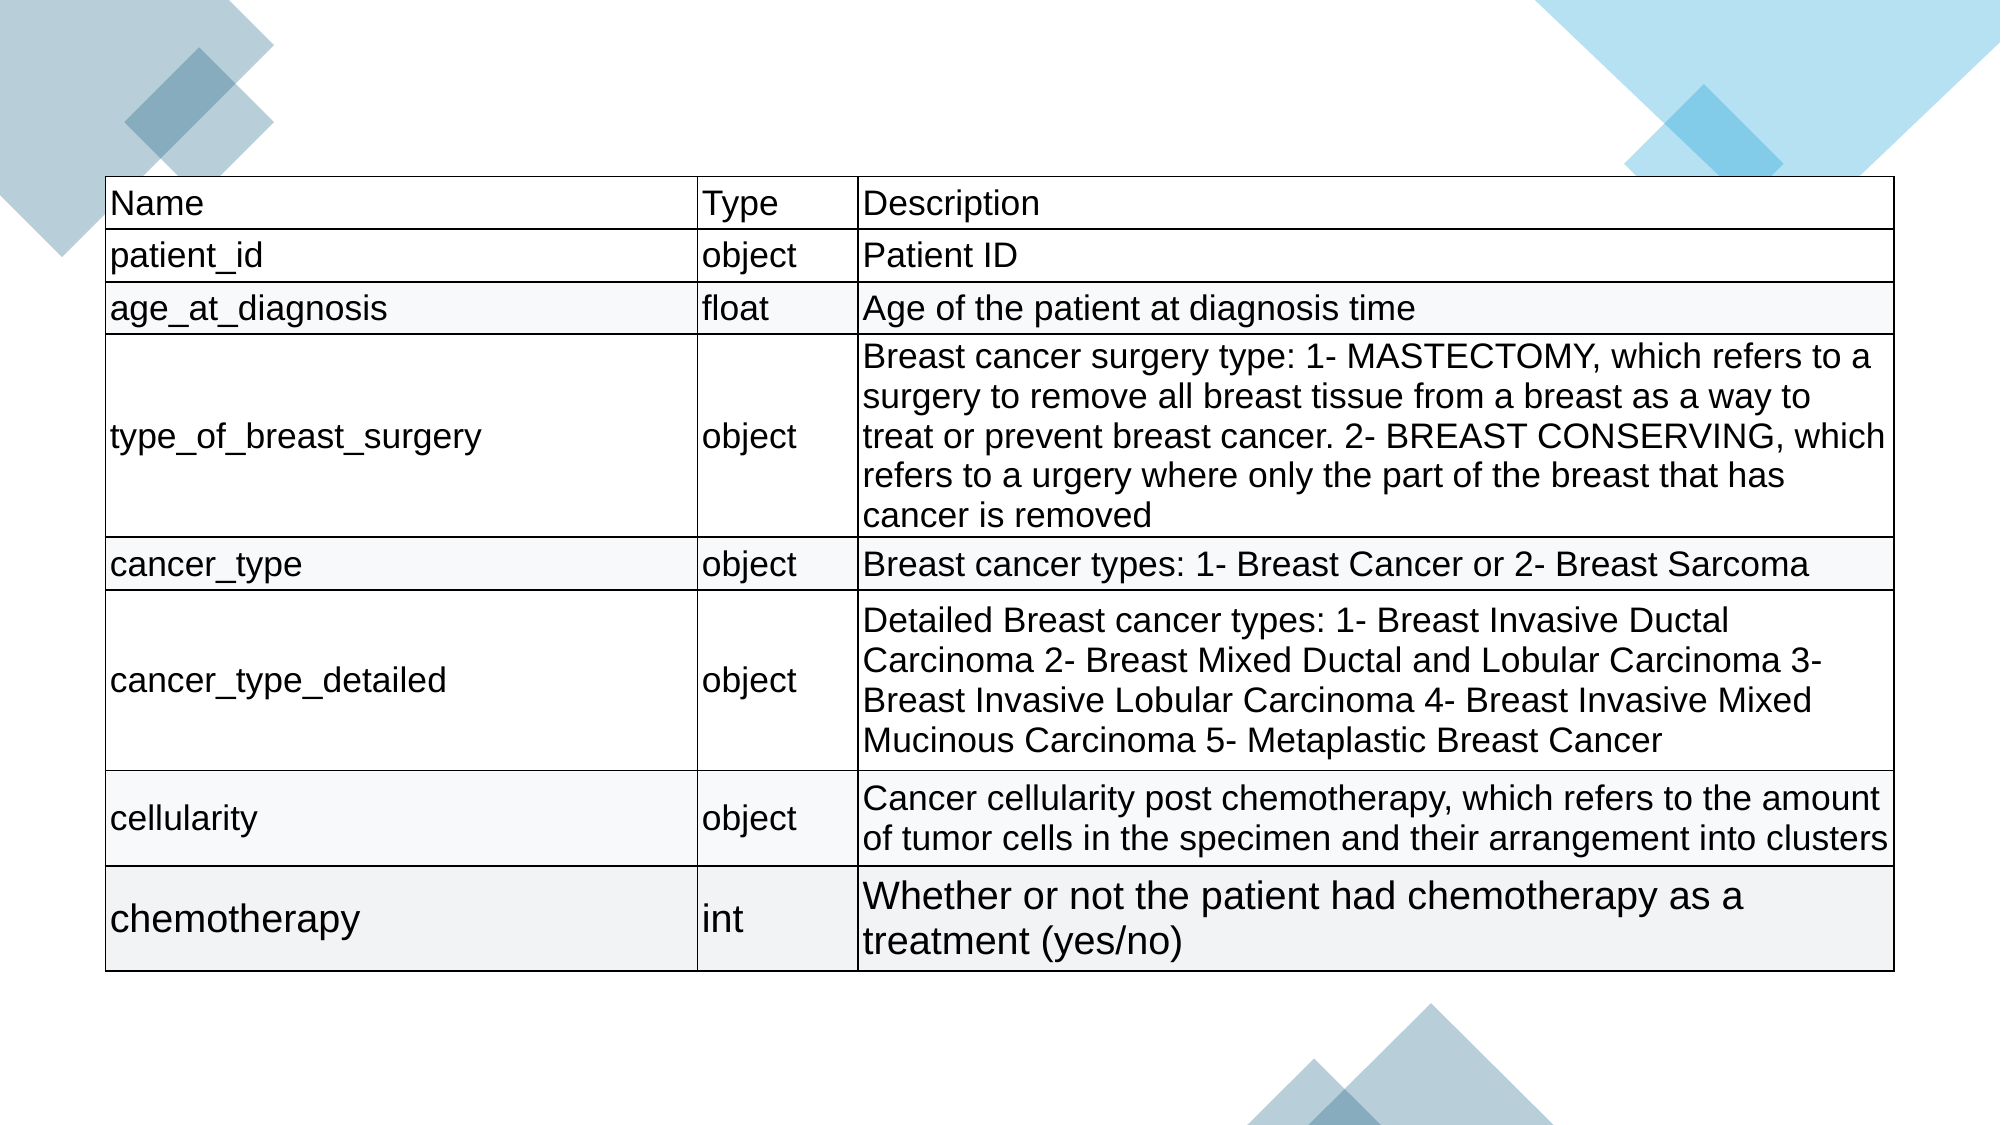

| Name | Type | Description |
| --- | --- | --- |
| patient\_id | object | Patient ID |
| age\_at\_diagnosis | float | Age of the patient at diagnosis time |
| type\_of\_breast\_surgery | object | Breast cancer surgery type: 1- MASTECTOMY, which refers to a surgery to remove all breast tissue from a breast as a way to treat or prevent breast cancer. 2- BREAST CONSERVING, which refers to a urgery where only the part of the breast that has cancer is removed |
| cancer\_type | object | Breast cancer types: 1- Breast Cancer or 2- Breast Sarcoma |
| cancer\_type\_detailed | object | Detailed Breast cancer types: 1- Breast Invasive Ductal Carcinoma 2- Breast Mixed Ductal and Lobular Carcinoma 3- Breast Invasive Lobular Carcinoma 4- Breast Invasive Mixed Mucinous Carcinoma 5- Metaplastic Breast Cancer |
| cellularity | object | Cancer cellularity post chemotherapy, which refers to the amount of tumor cells in the specimen and their arrangement into clusters |
| chemotherapy | int | Whether or not the patient had chemotherapy as a treatment (yes/no) |